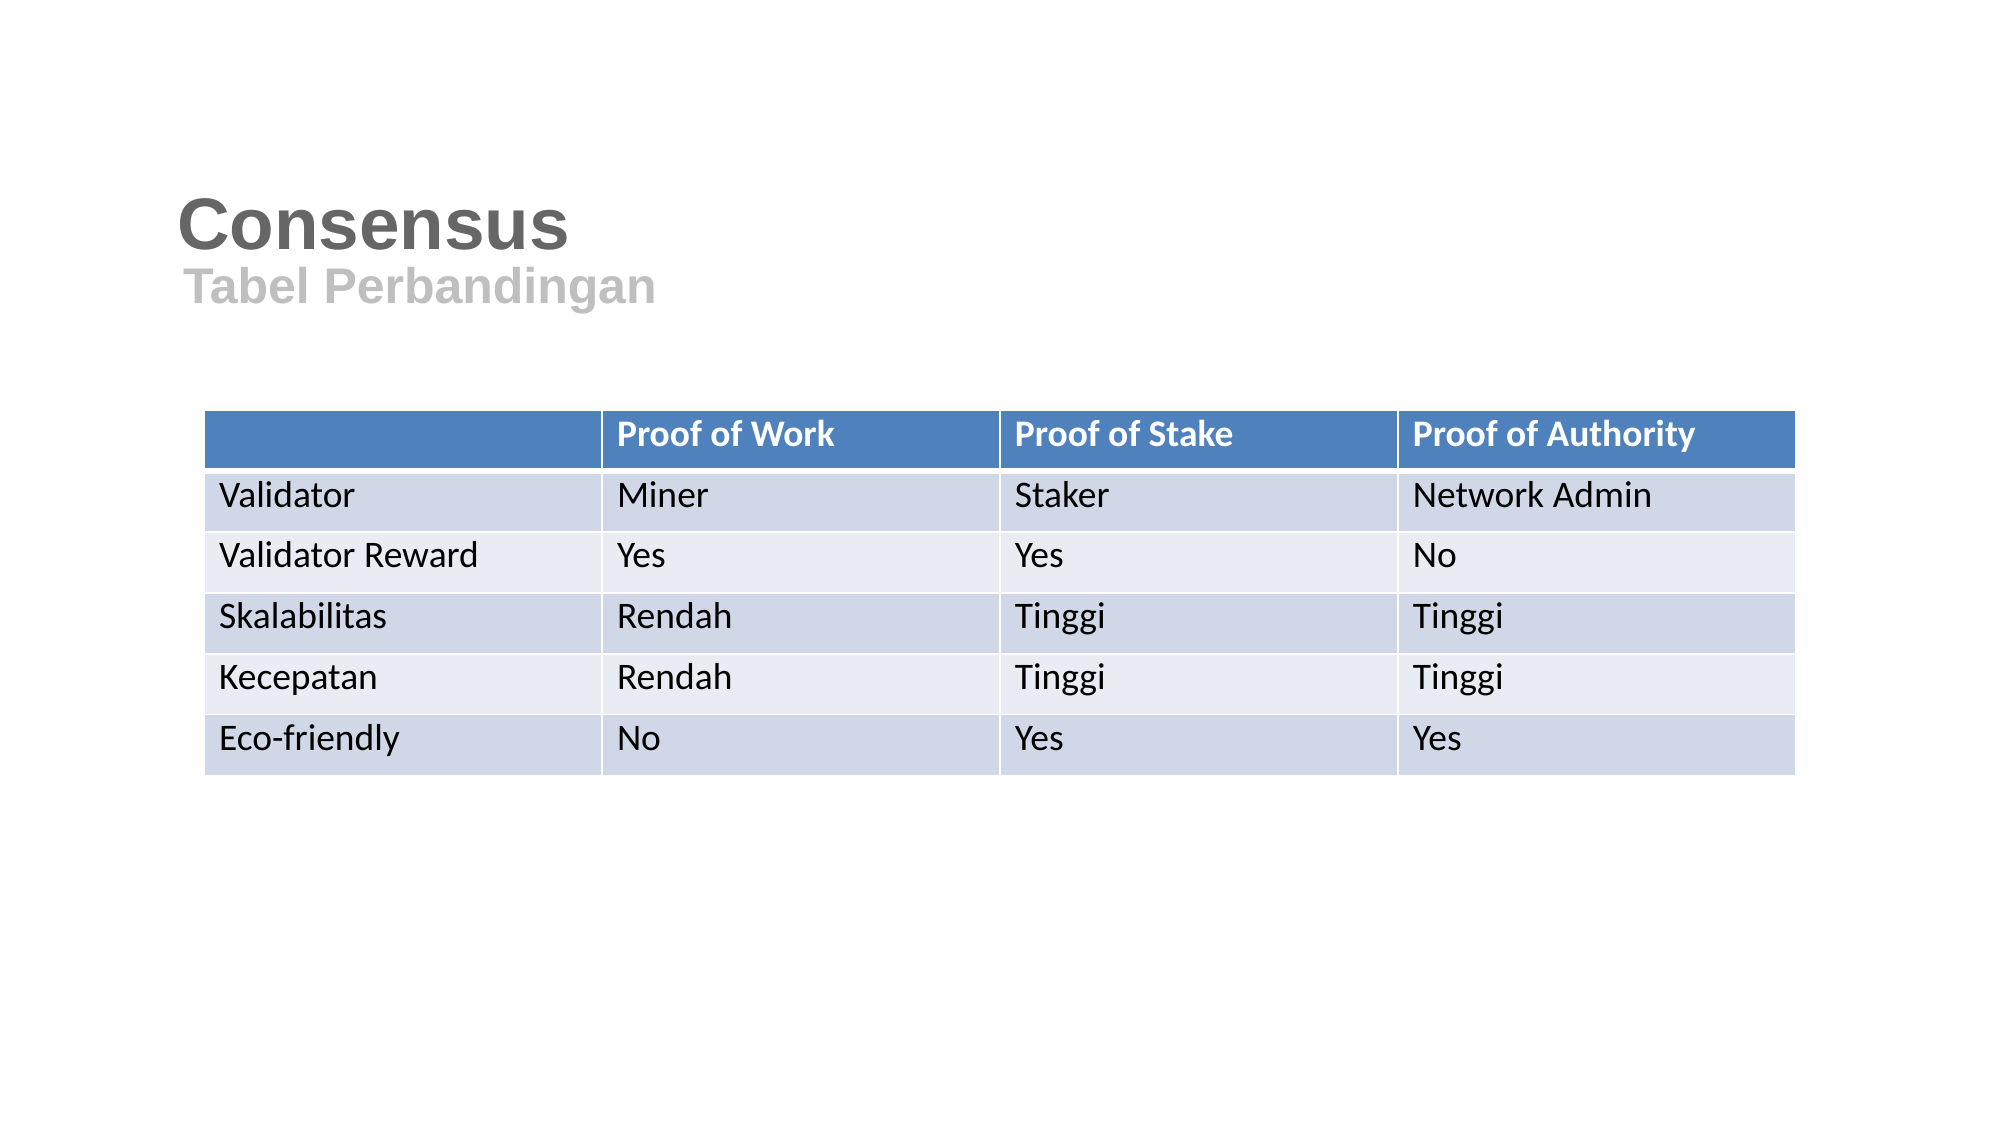

Consensus
Tabel Perbandingan
|  | Proof of Work | Proof of Stake | Proof of Authority |
| --- | --- | --- | --- |
| Validator | Miner | Staker | Network Admin |
| Validator Reward | Yes | Yes | No |
| Skalabilitas | Rendah | Tinggi | Tinggi |
| Kecepatan | Rendah | Tinggi | Tinggi |
| Eco-friendly | No | Yes | Yes |